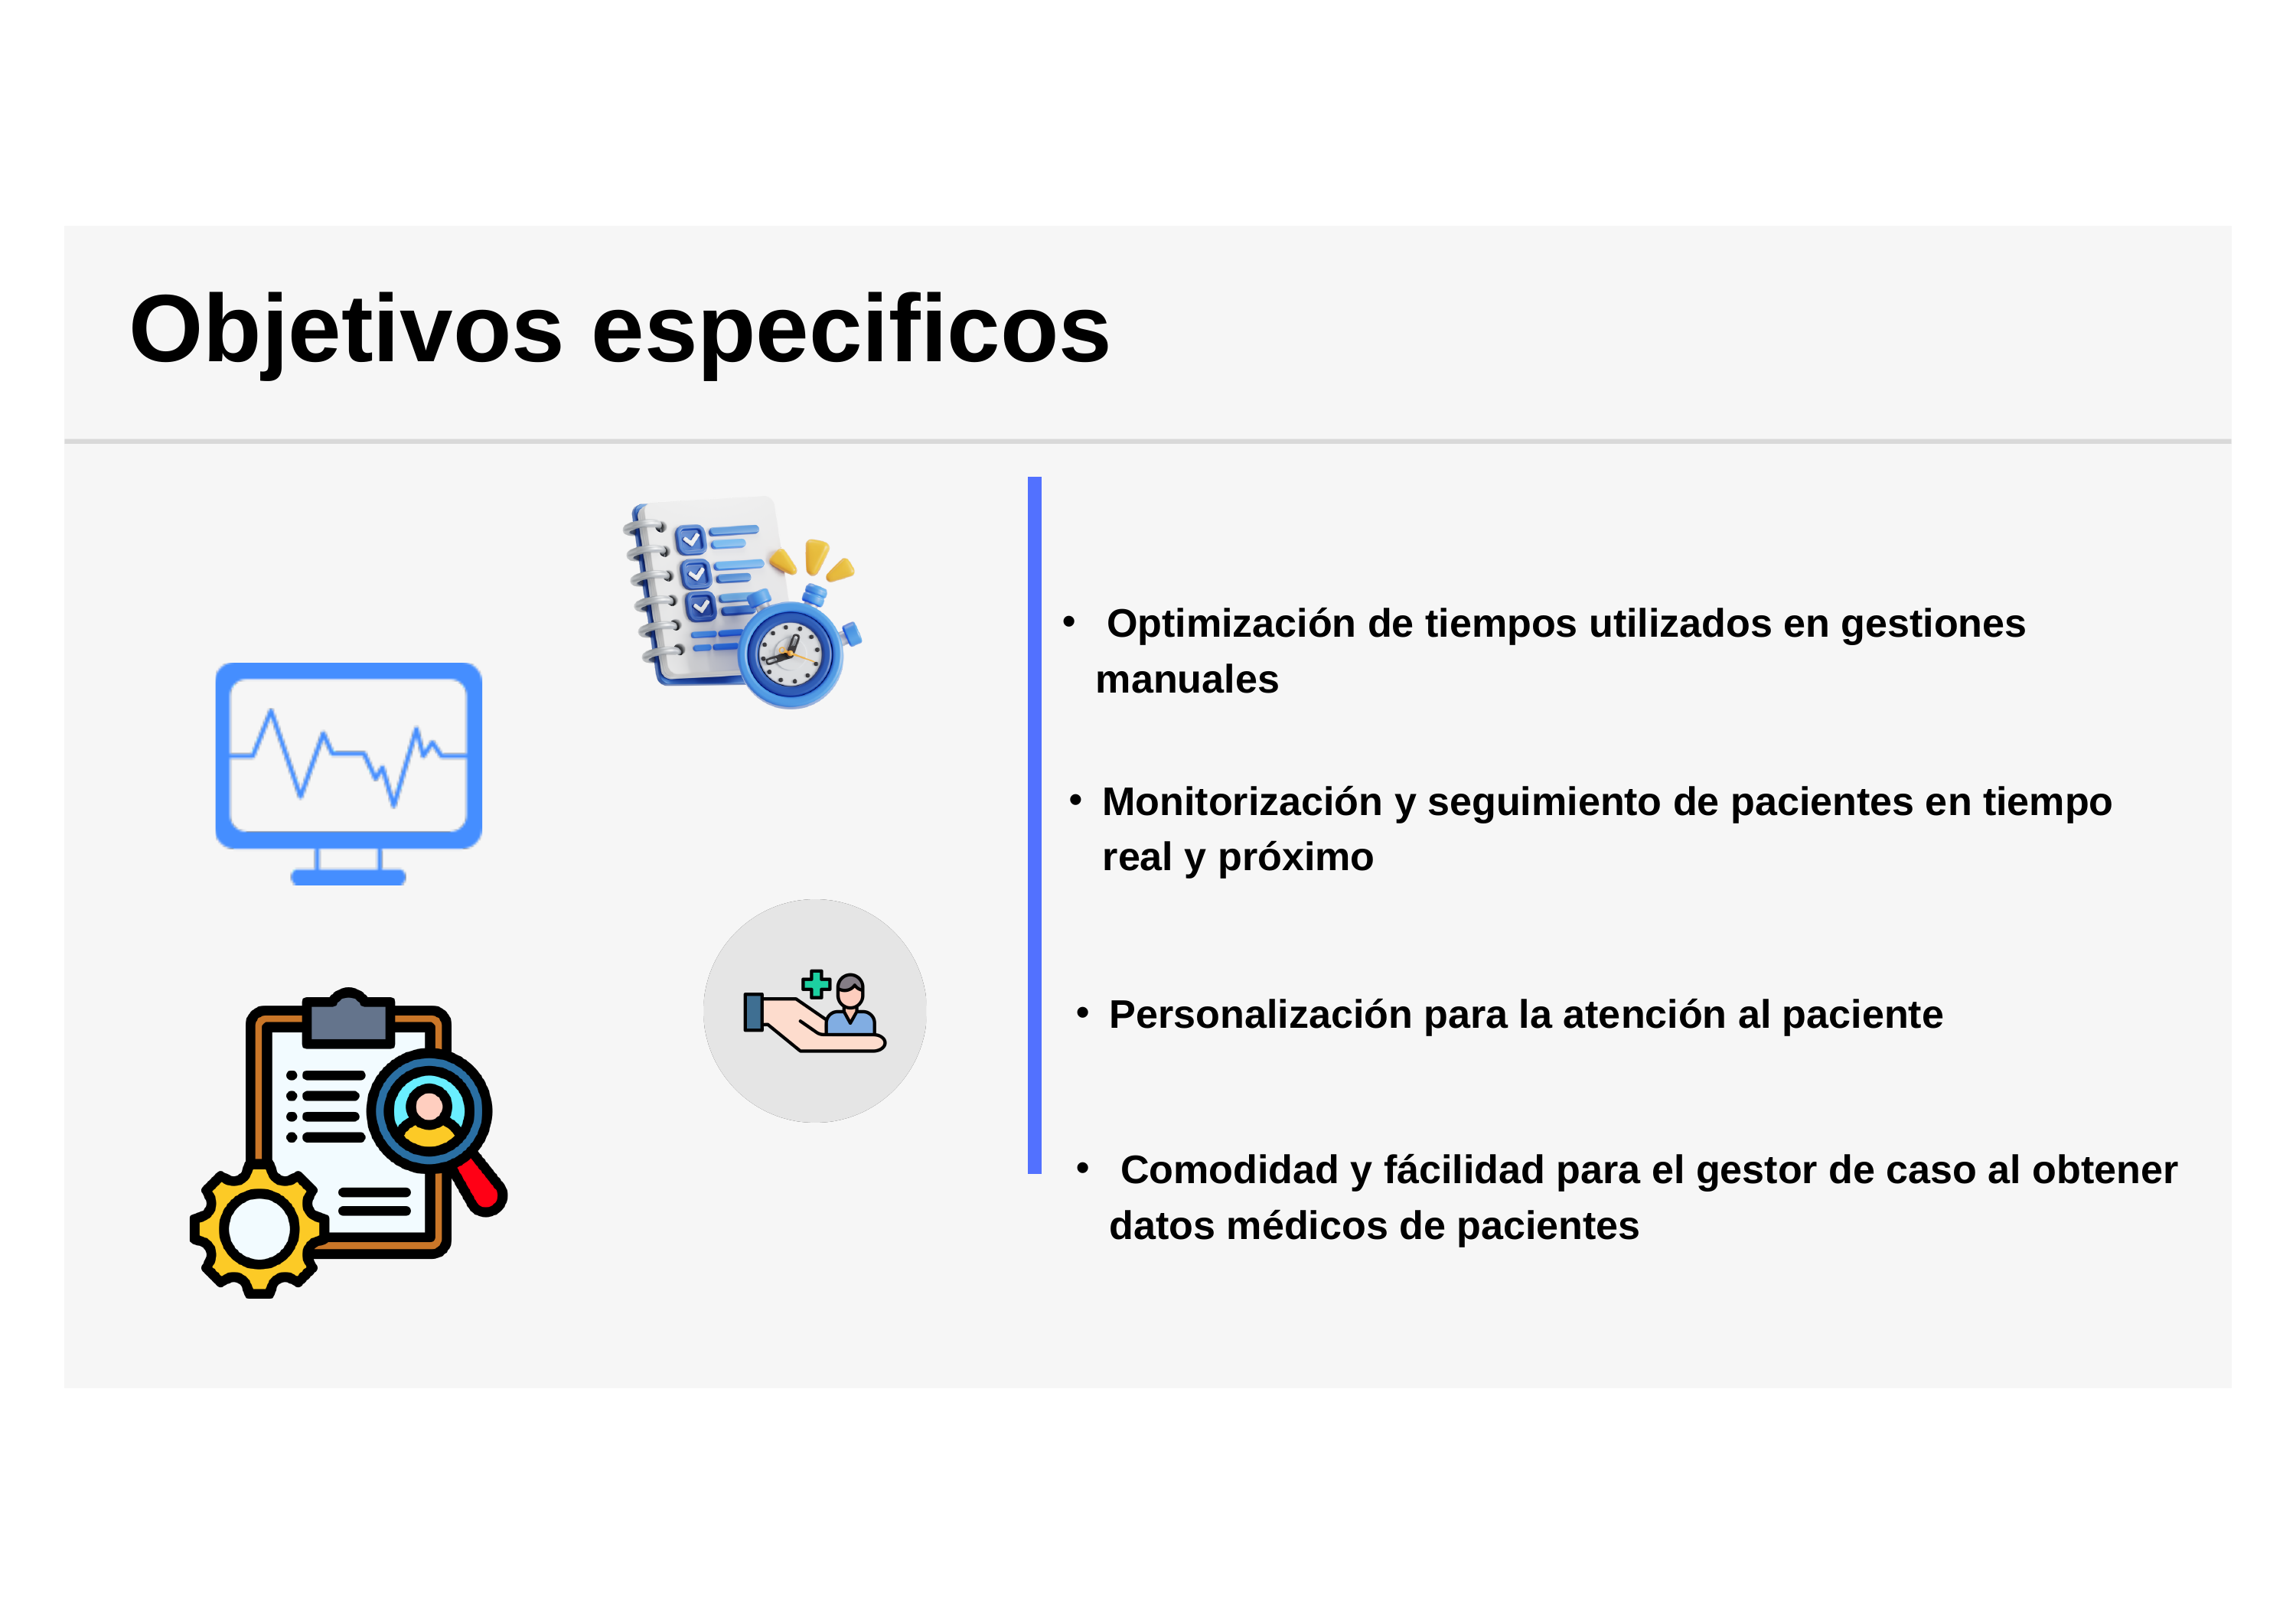

Objetivos especificos

 Optimización de tiempos utilizados en gestiones manuales

Monitorización y seguimiento de pacientes en tiempo real y próximo

Personalización para la atención al paciente

 Comodidad y fácilidad para el gestor de caso al obtener datos médicos de pacientes